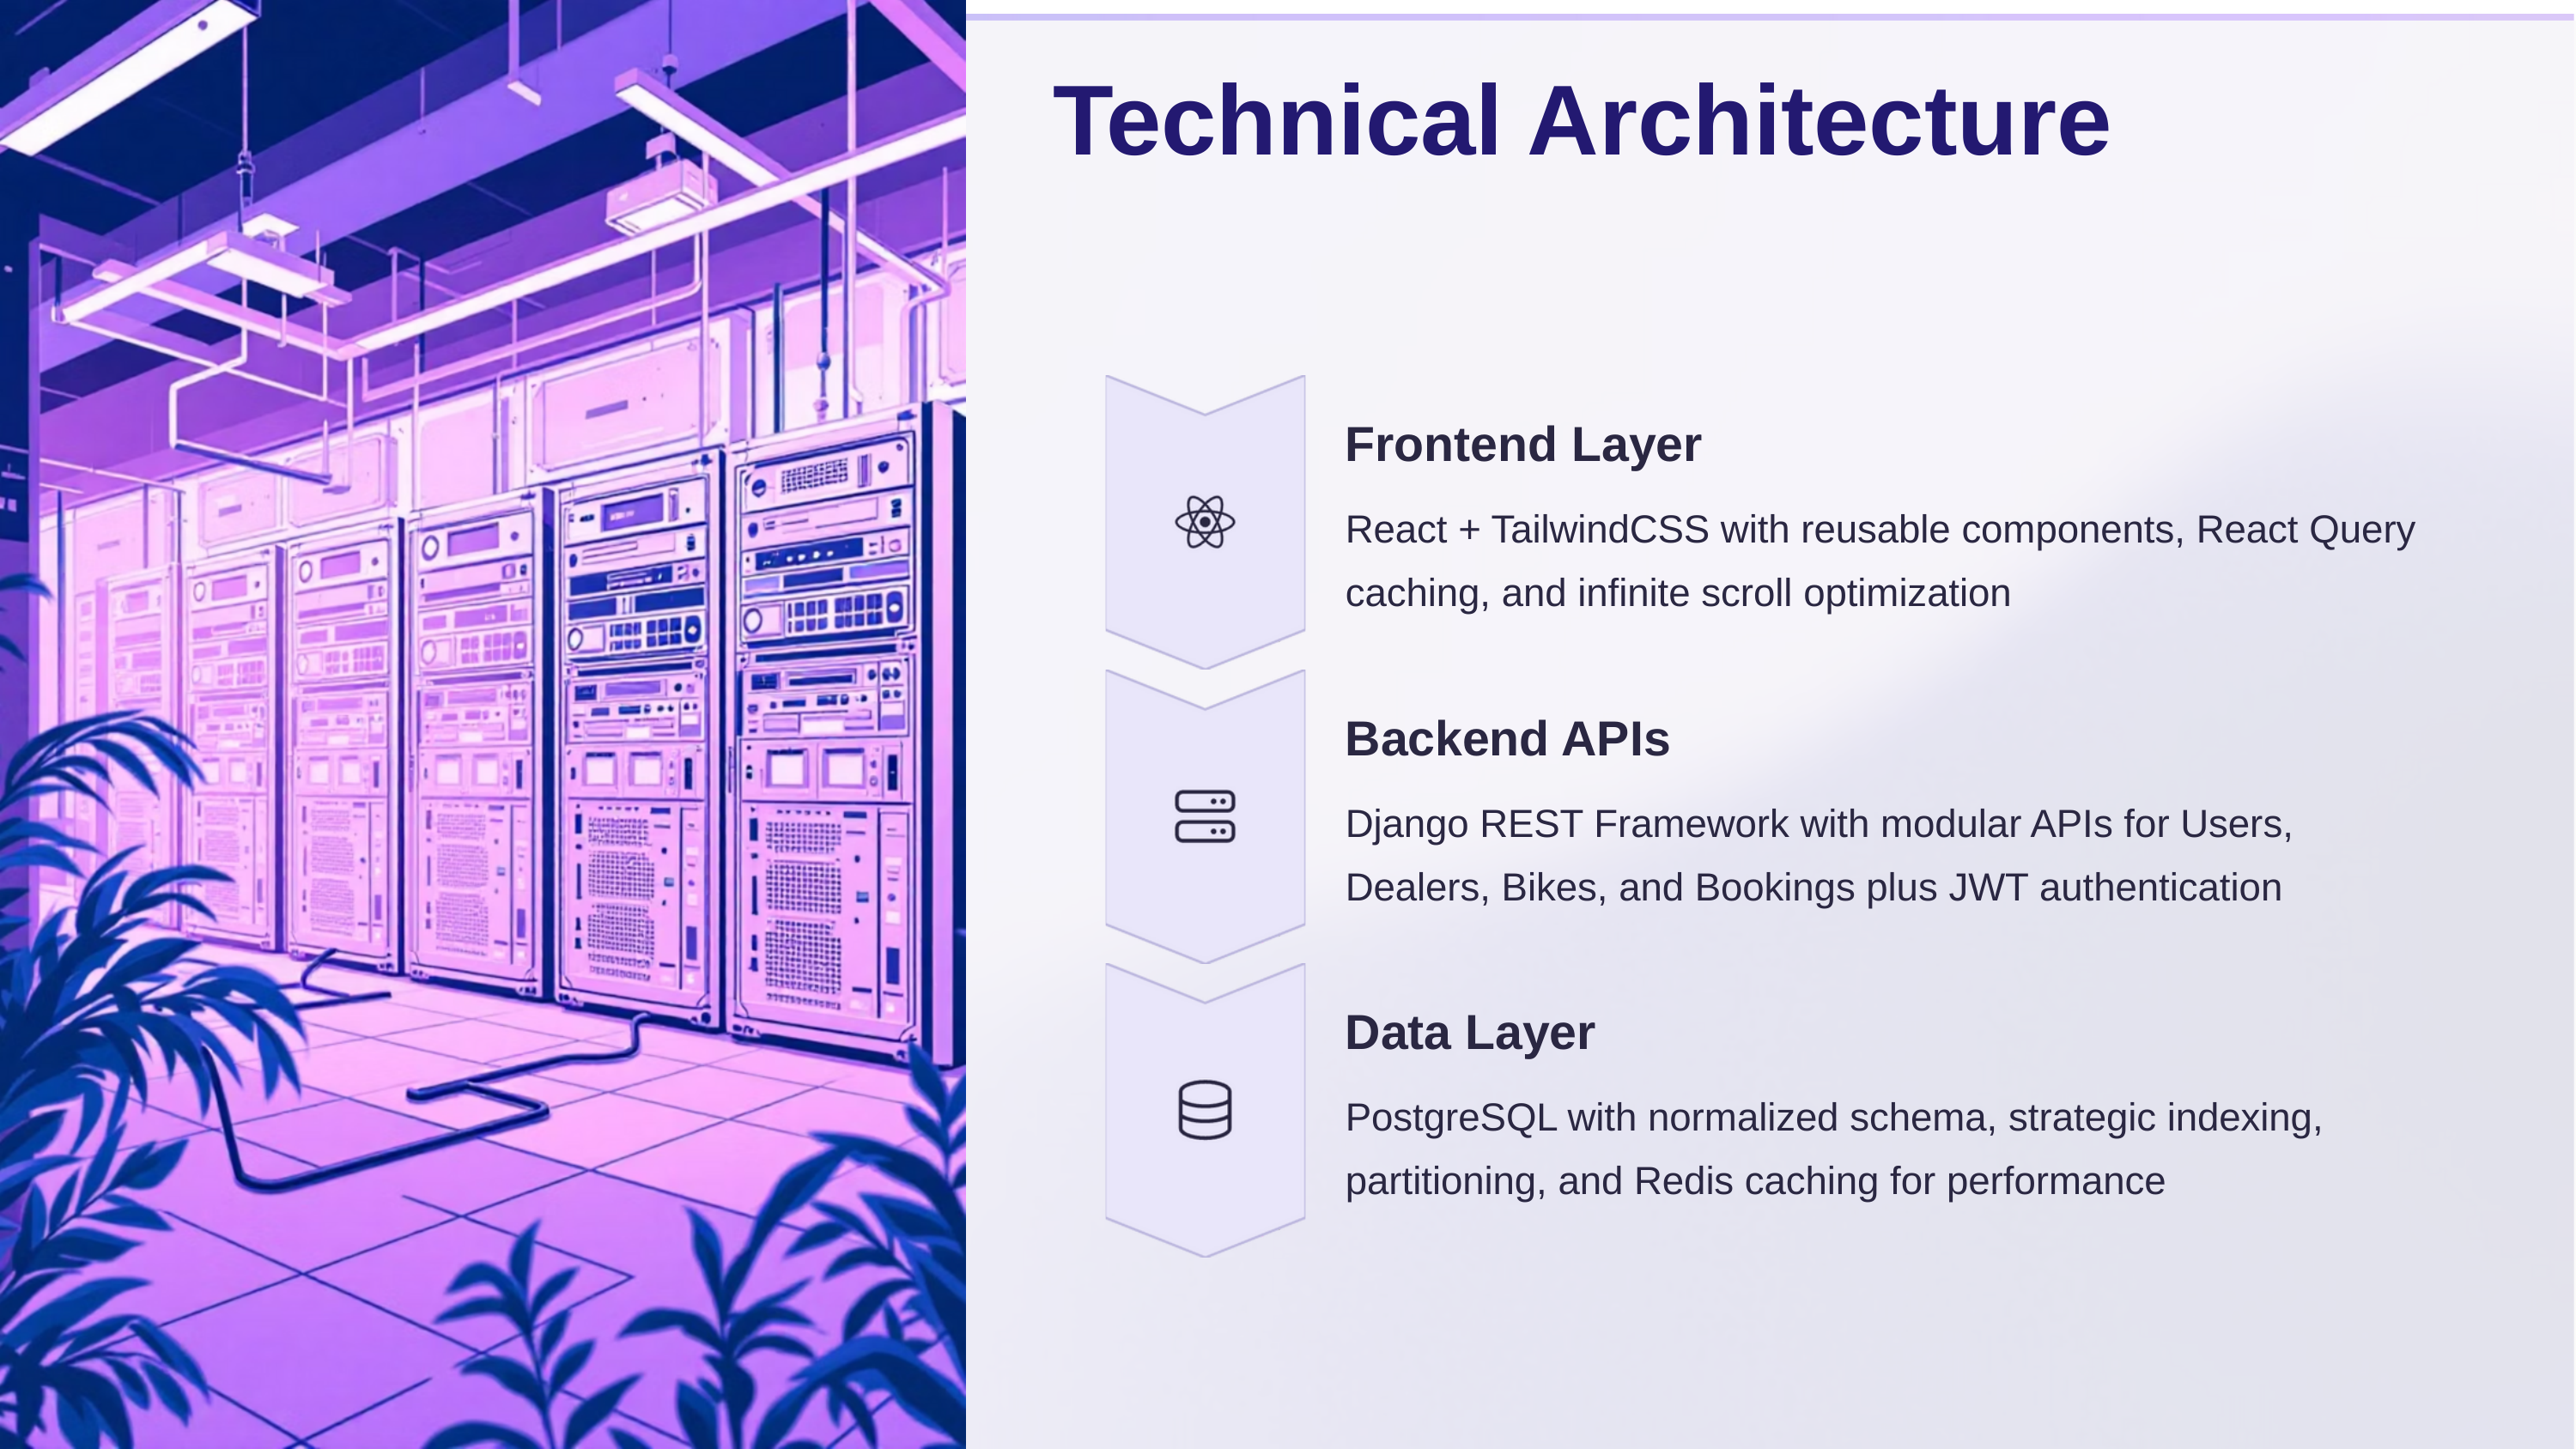

Technical Architecture

Frontend Layer
React + TailwindCSS with reusable components, React Query caching, and infinite scroll optimization

Backend APIs
Django REST Framework with modular APIs for Users, Dealers, Bikes, and Bookings plus JWT authentication

Data Layer
PostgreSQL with normalized schema, strategic indexing, partitioning, and Redis caching for performance